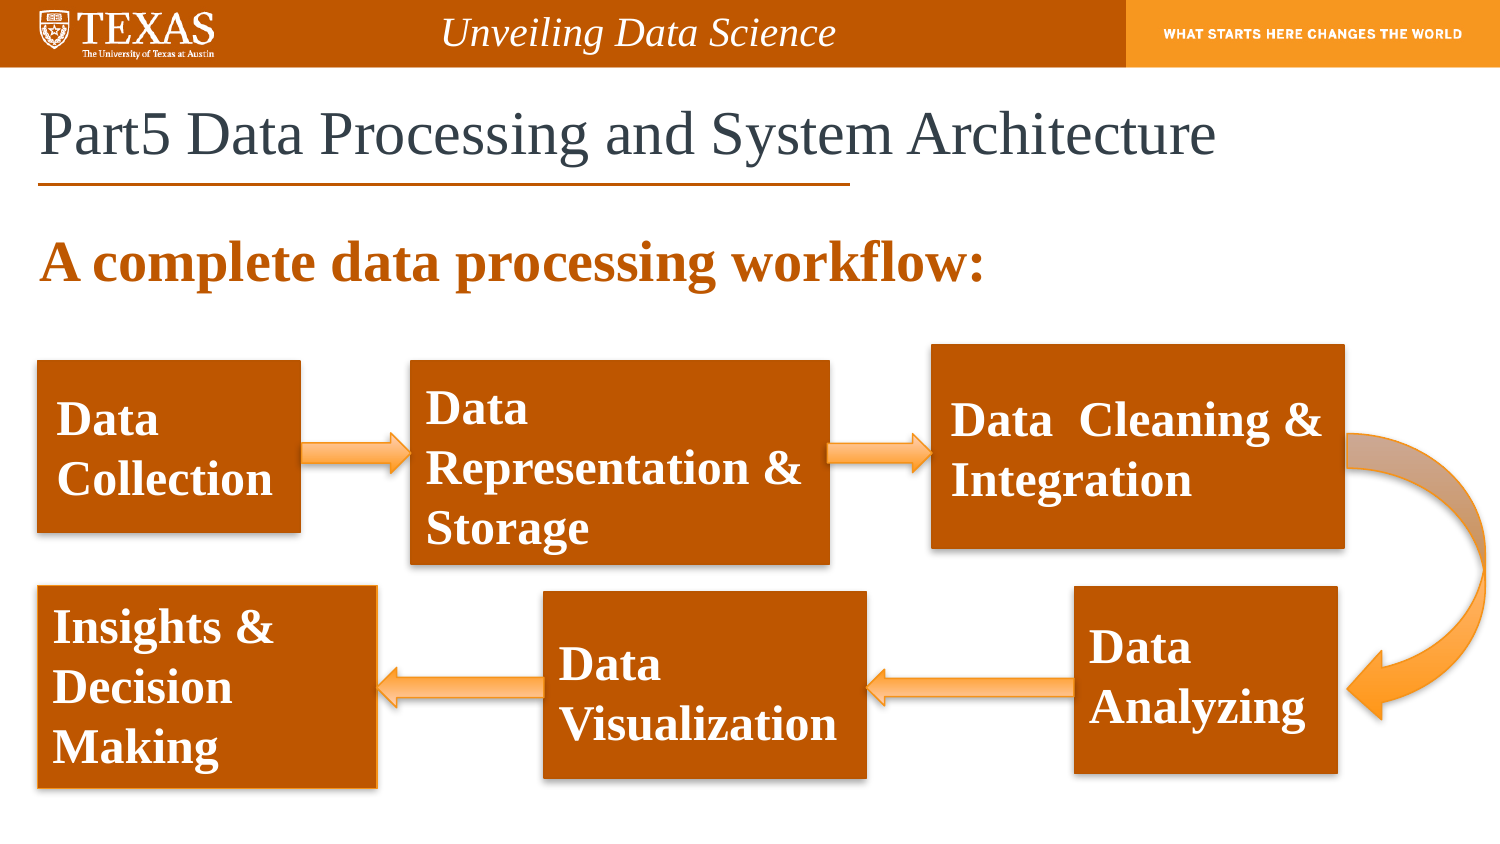

Unveiling Data Science
# Part5 Data Processing and System Architecture
A complete data processing workflow:

Data  Cleaning & Integration

Data  Collection

Data
Representation & Storage

Insights & Decision Making

Data  Analyzing

Data  Visualization